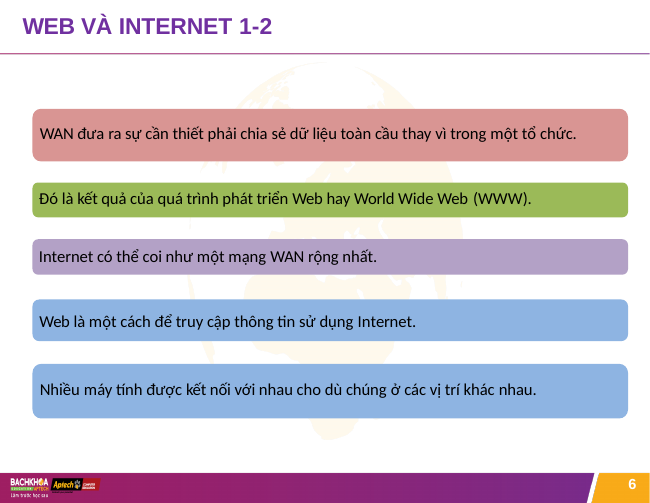

# WEB VÀ INTERNET 1-2

WAN đưa ra sự cần thiết phải chia sẻ dữ liệu toàn cầu thay vì trong một tổ chức.

Đó là kết quả của quá trình phát triển Web hay World Wide Web (WWW).

Internet có thể coi như một mạng WAN rộng nhất.

Web là một cách để truy cập thông tin sử dụng Internet.

Nhiều máy tính được kết nối với nhau cho dù chúng ở các vị trí khác nhau.
6